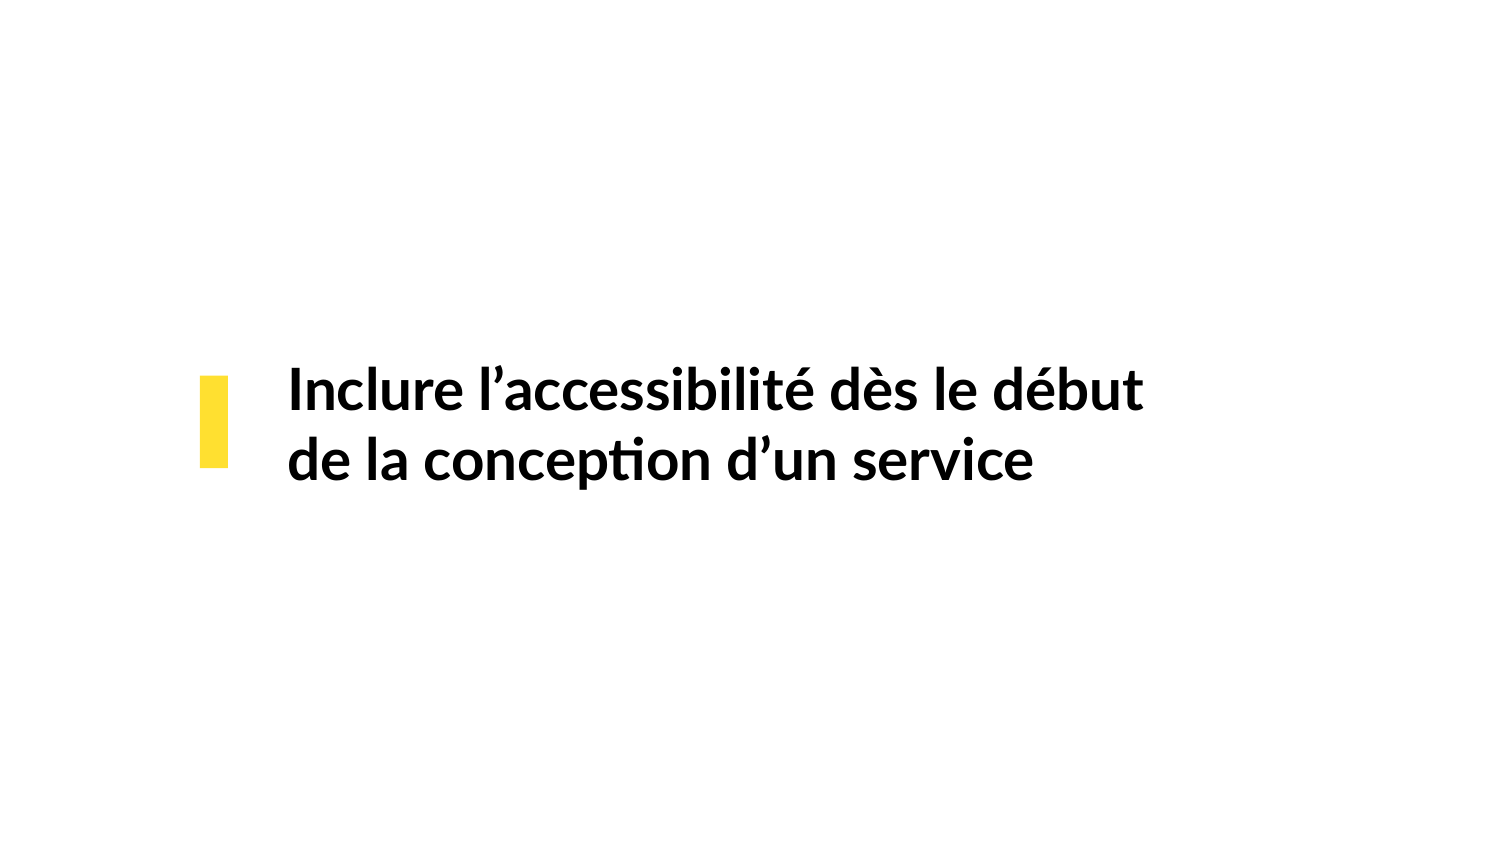

# Inclure l’accessibilité dès le début de la conception d’un service